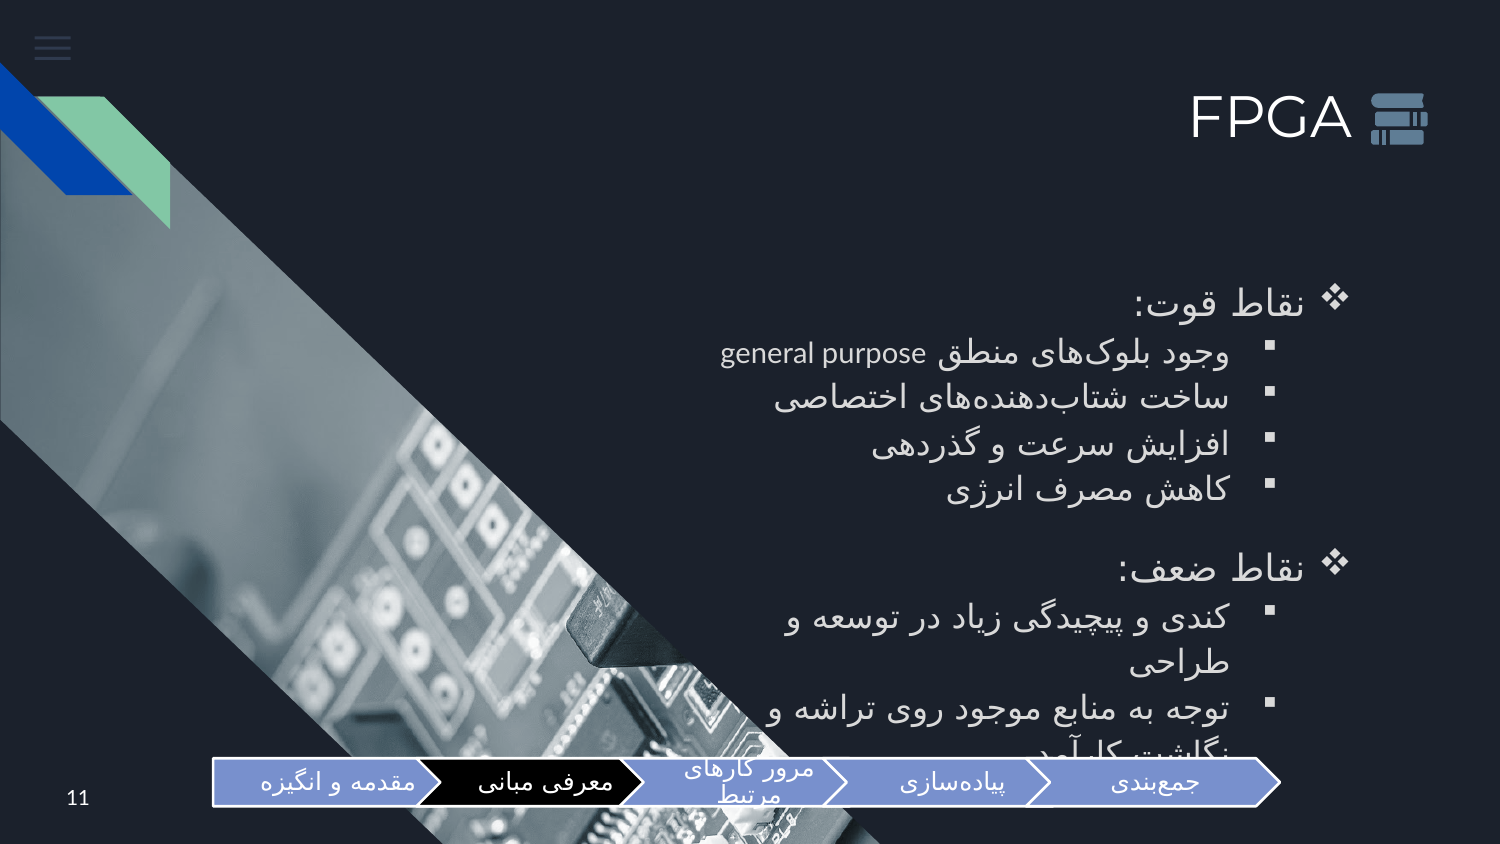

# FPGA

نقاط قوت:
وجود بلوک‌های منطق general purpose
ساخت شتاب‌دهنده‌های اختصاصی
افزایش سرعت و گذردهی
کاهش مصرف انرژی
نقاط ضعف:
کندی و پیچیدگی زیاد در توسعه و طراحی
توجه به منابع موجود روی تراشه و نگاشت کارآمد
مقدمه و انگیزه
معرفی مبانی
مرور کارهای مرتبط
پیاده‌سازی
جمع‌بندی
11